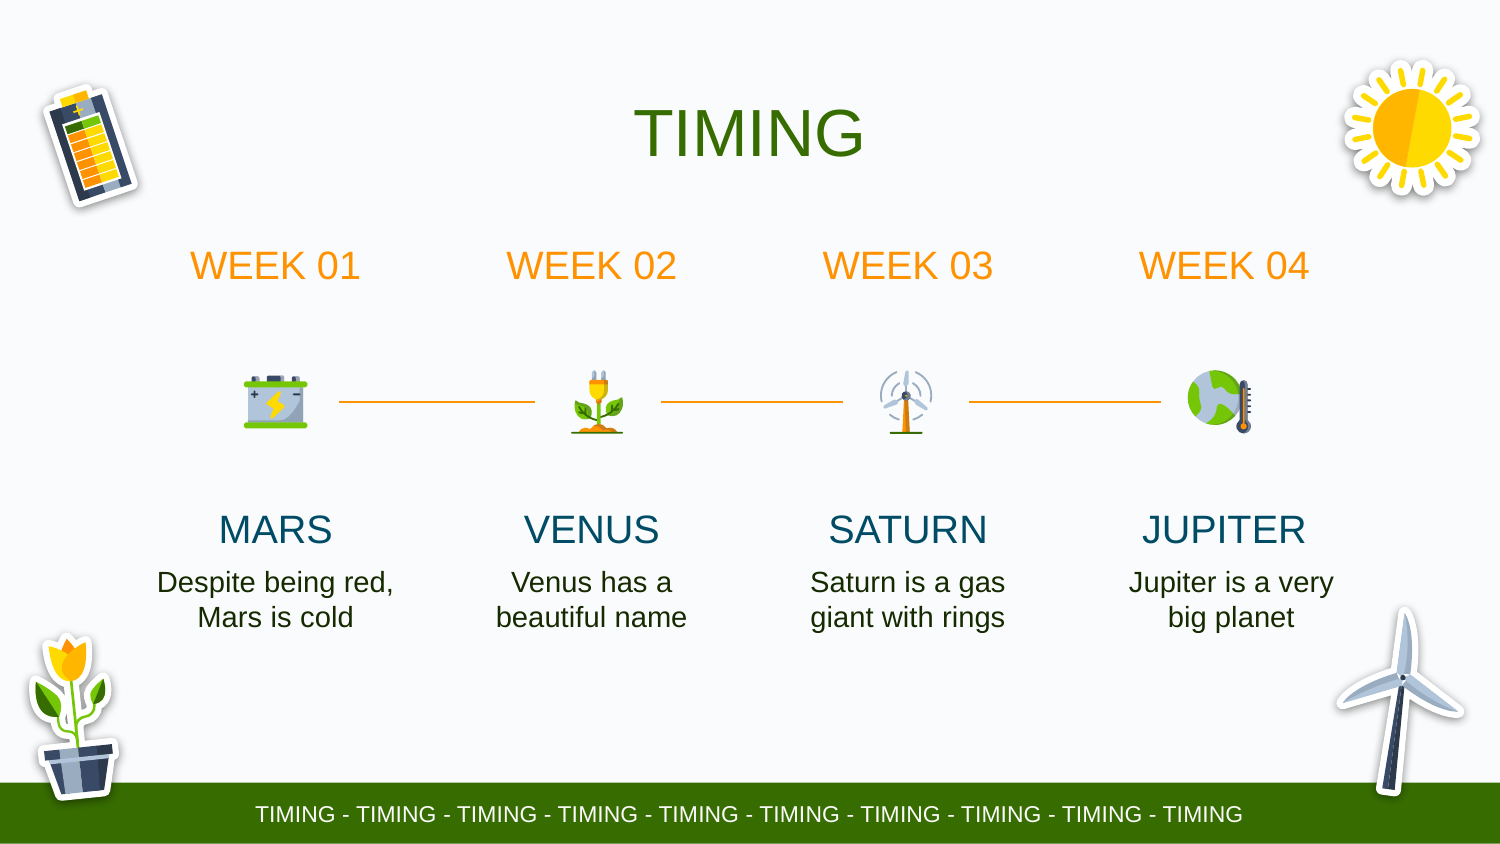

# TIMING

WEEK 01
WEEK 02
WEEK 03
WEEK 04

MARS
VENUS
SATURN
JUPITER
Despite being red, Mars is cold
Venus has a beautiful name
Saturn is a gas giant with rings
Jupiter is a very big planet

TIMING - TIMING - TIMING - TIMING - TIMING - TIMING - TIMING - TIMING - TIMING - TIMING